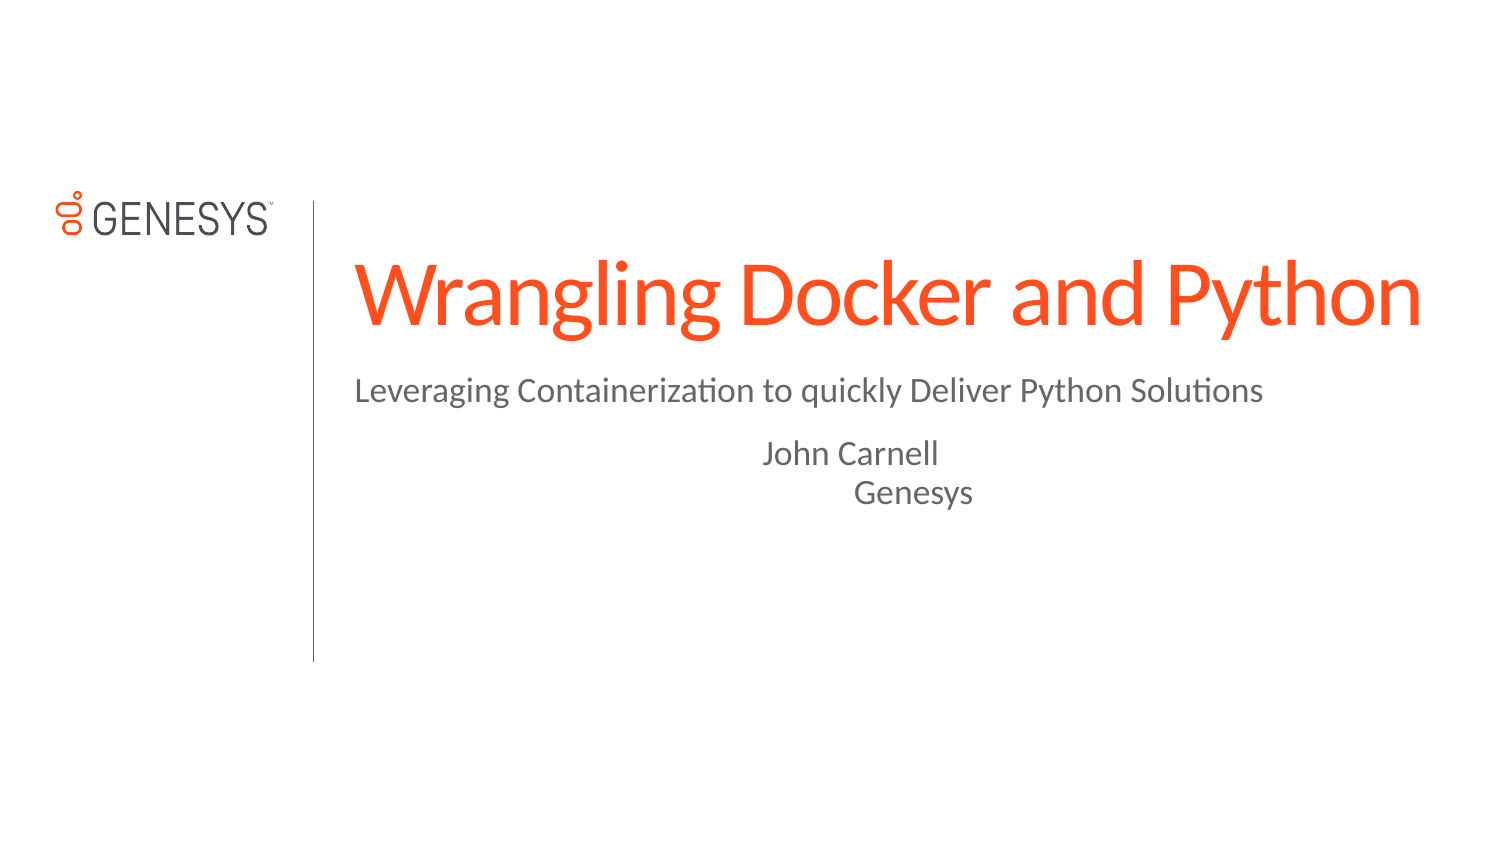

# Wrangling Docker and Python
Leveraging Containerization to quickly Deliver Python Solutions
                                                   John Carnell
			         Genesys